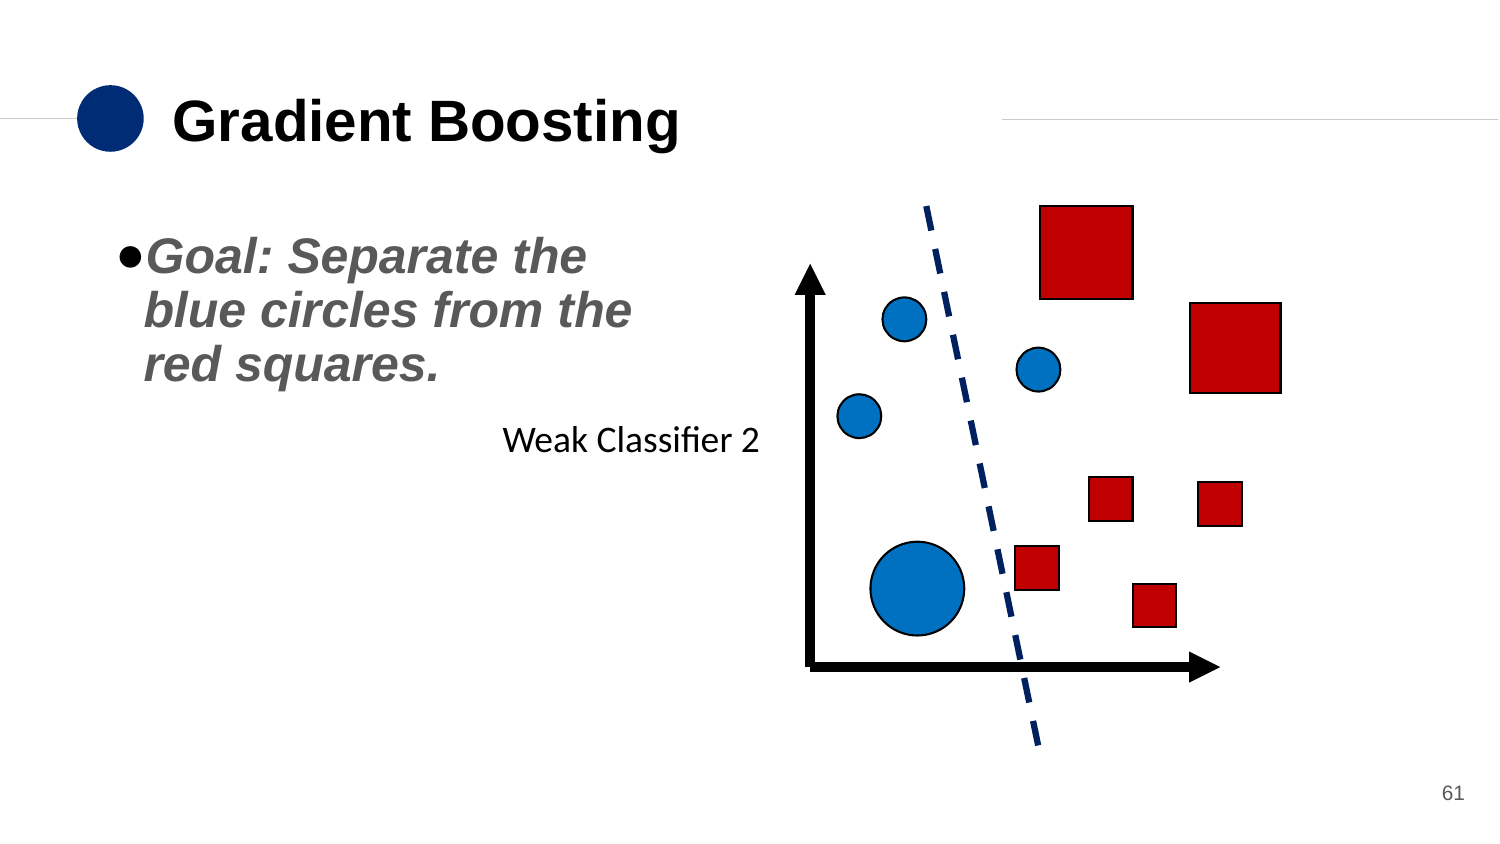

# Gradient Boosting

Goal: Separate the blue circles from the red squares.

Weak Classifier 2

61